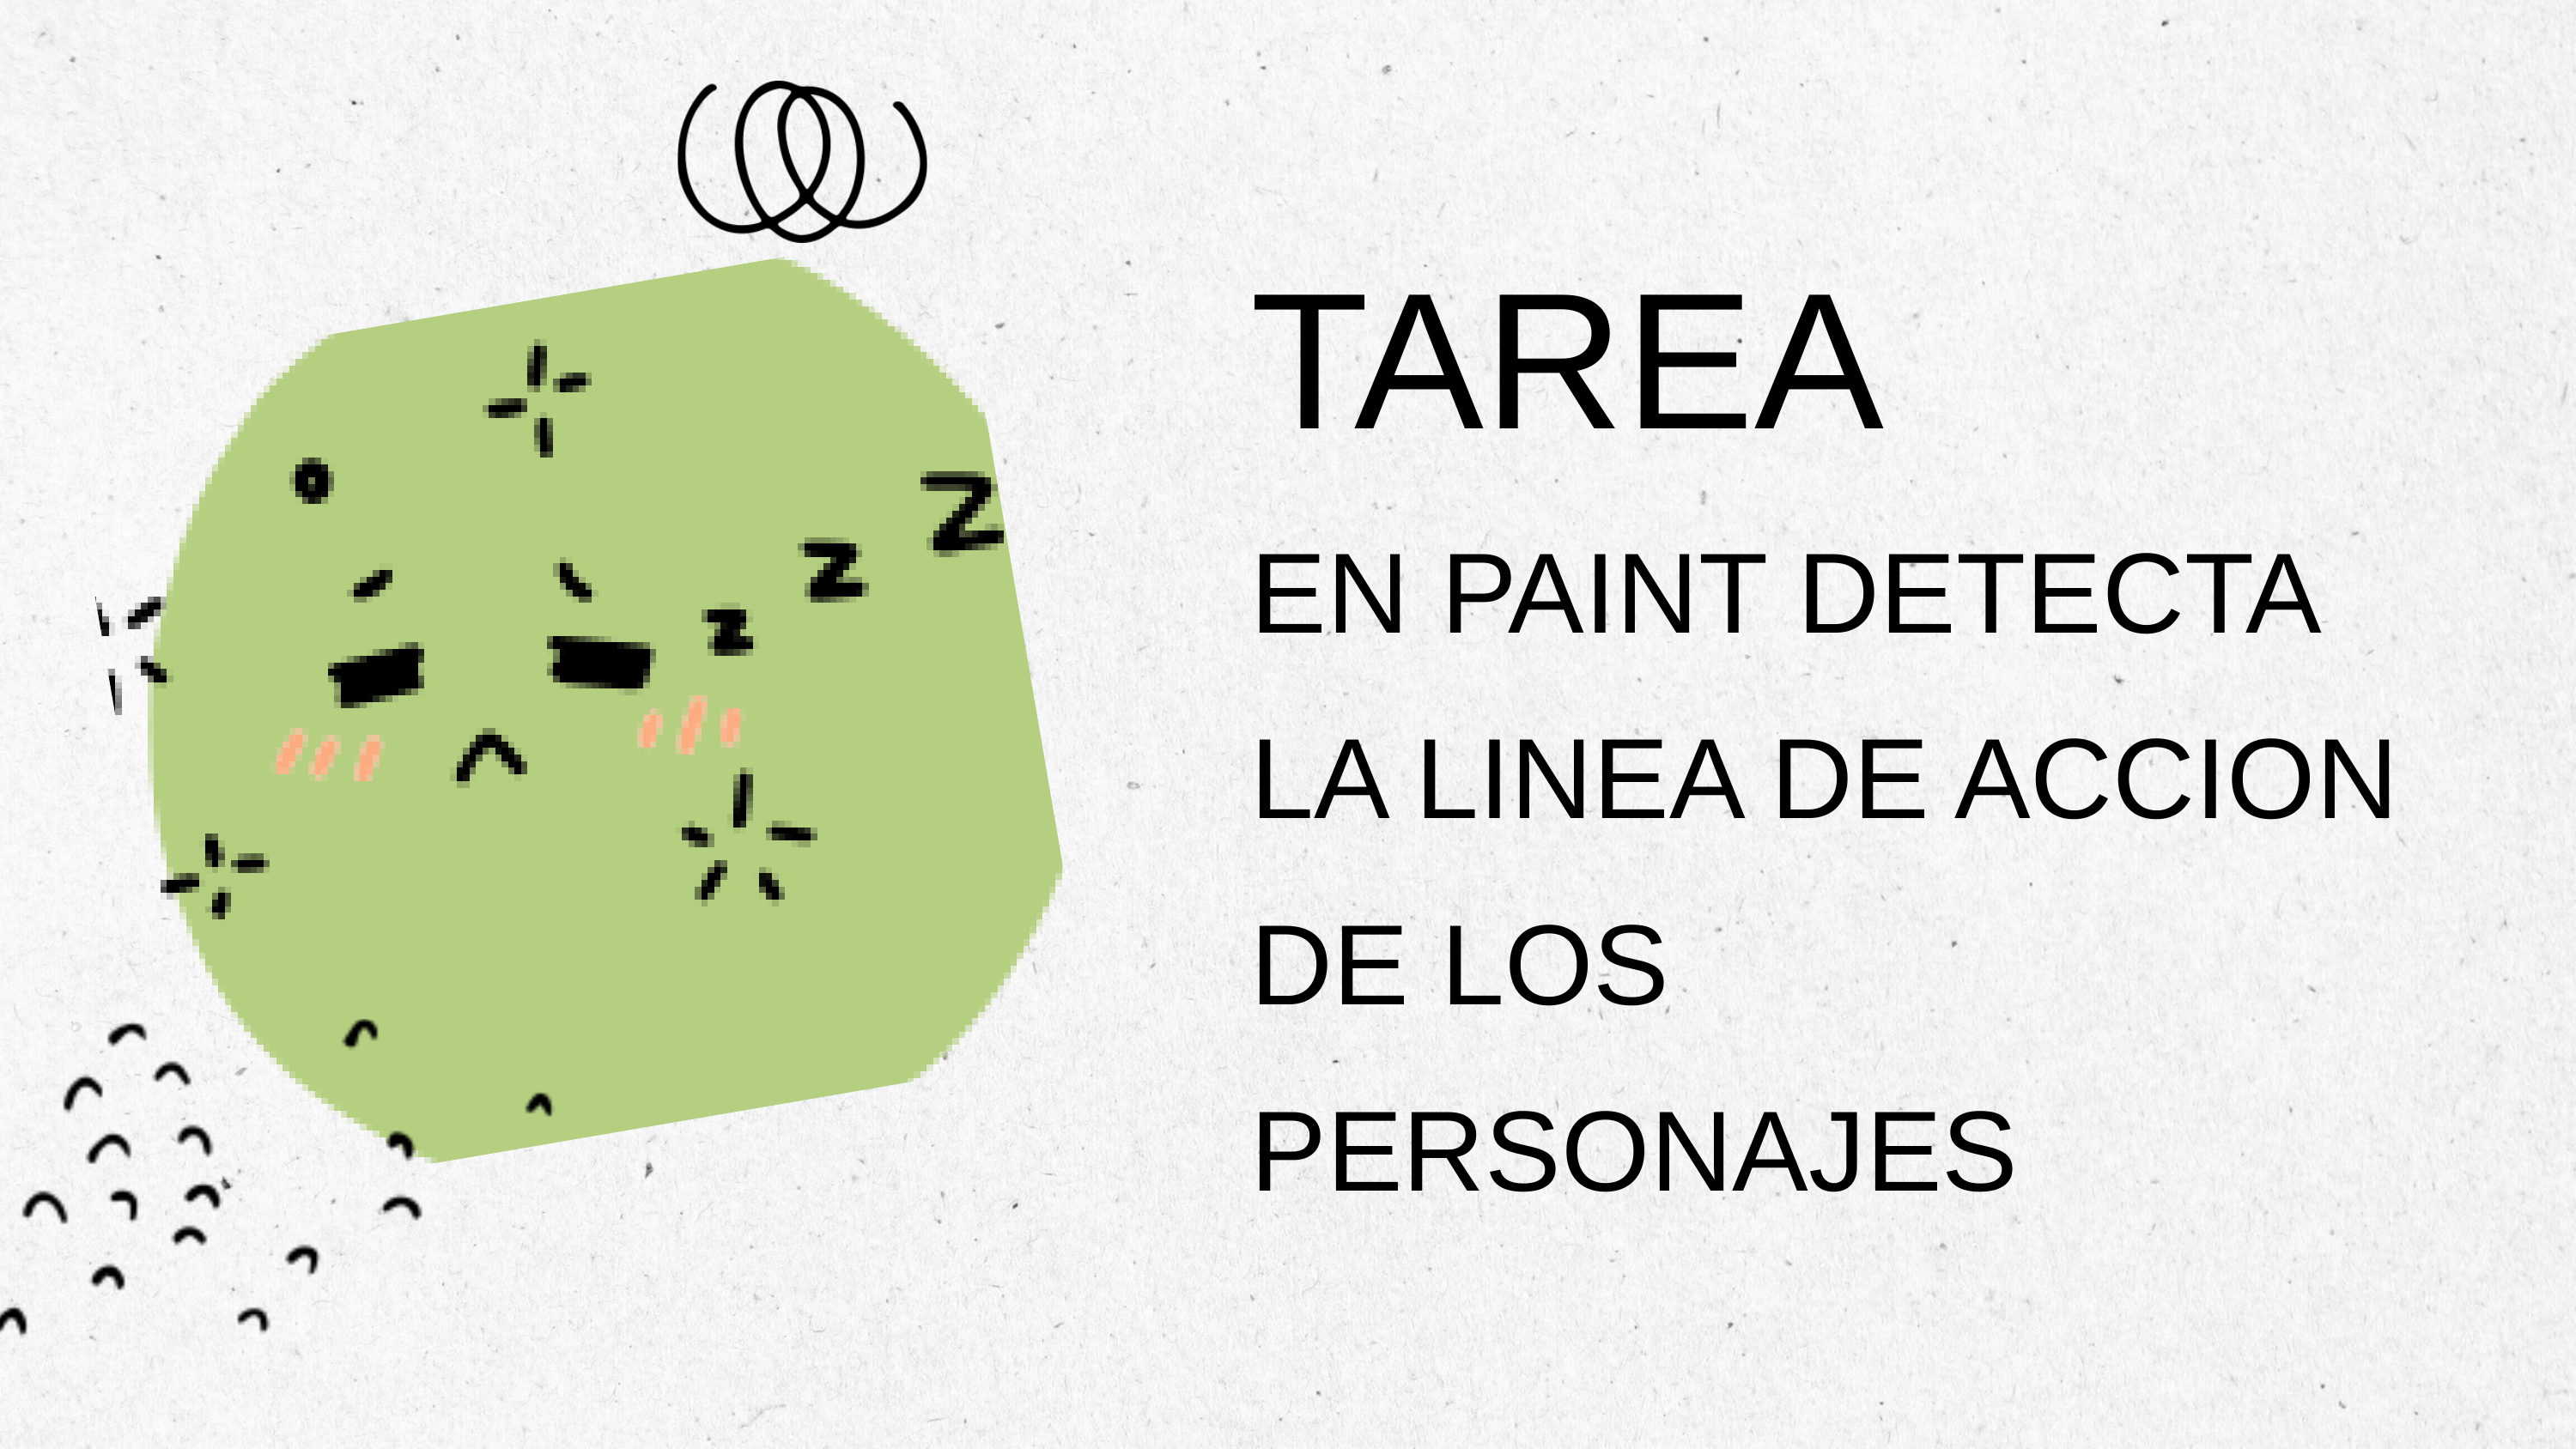

TAREA

EN PAINT DETECTA LA LINEA DE ACCION DE LOS PERSONAJES